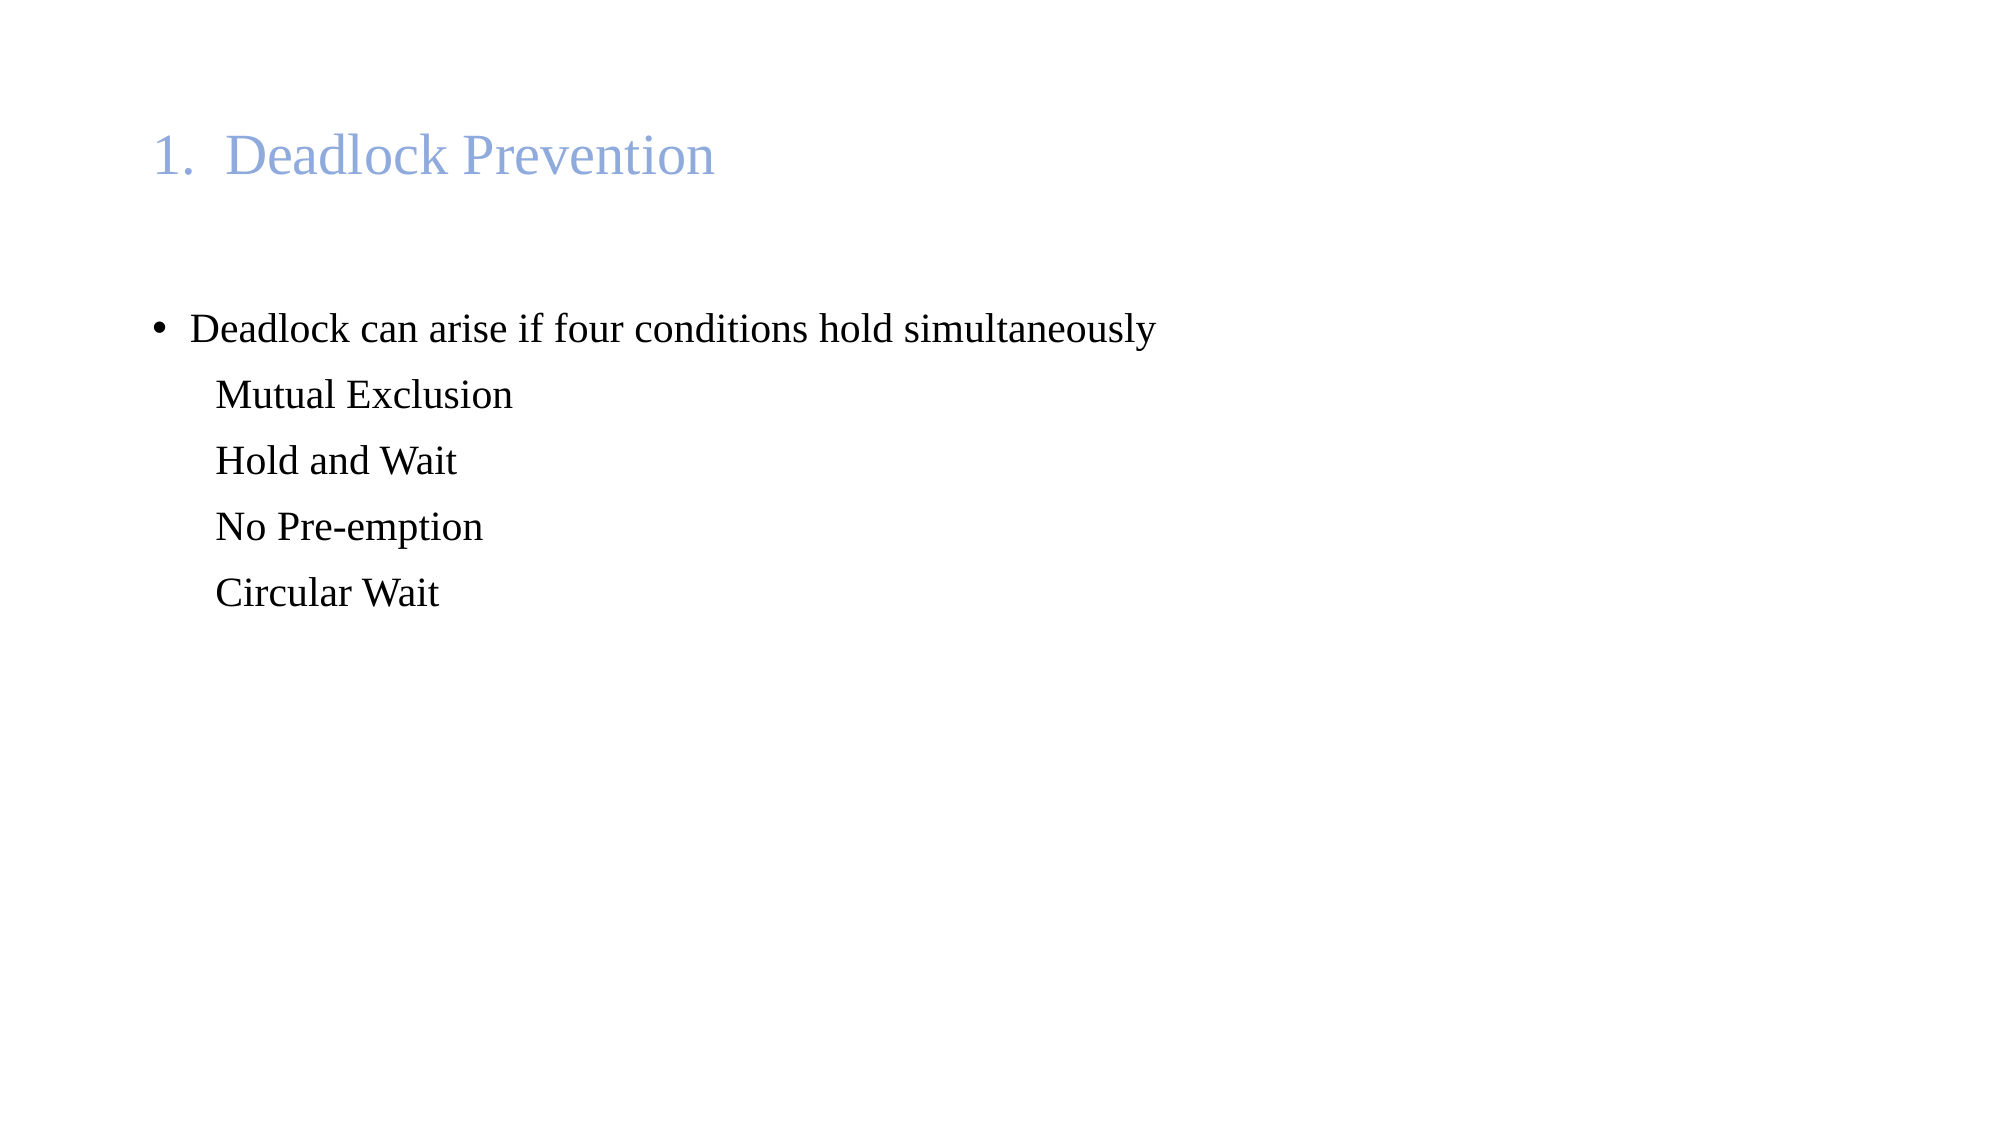

# 1.  Deadlock Prevention
Deadlock can arise if four conditions hold simultaneously
      Mutual Exclusion
      Hold and Wait
      No Pre-emption
      Circular Wait